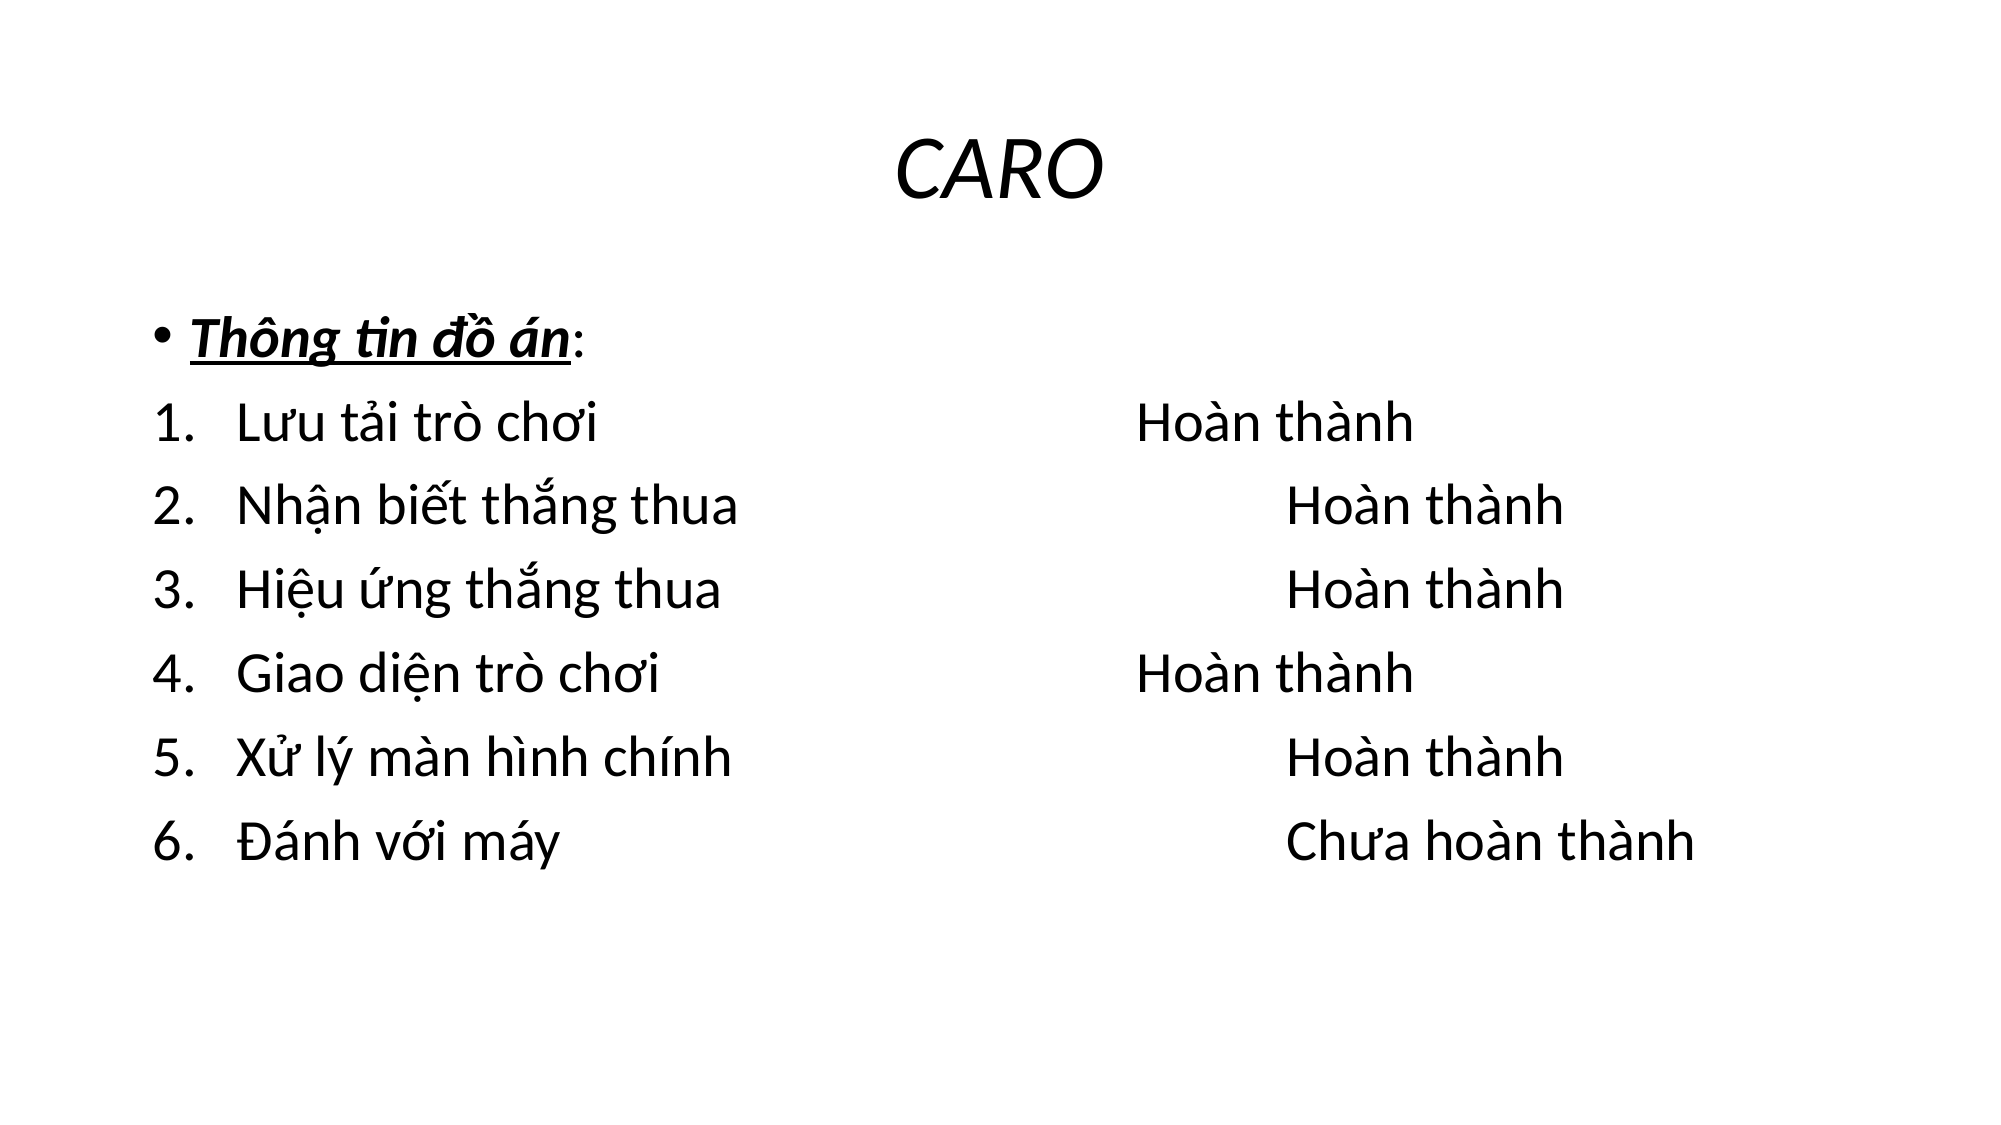

# CARO
Thông tin đồ án:
Lưu tải trò chơi				Hoàn thành
Nhận biết thắng thua				Hoàn thành
Hiệu ứng thắng thua				Hoàn thành
Giao diện trò chơi 				Hoàn thành
Xử lý màn hình chính				Hoàn thành
Đánh với máy					Chưa hoàn thành